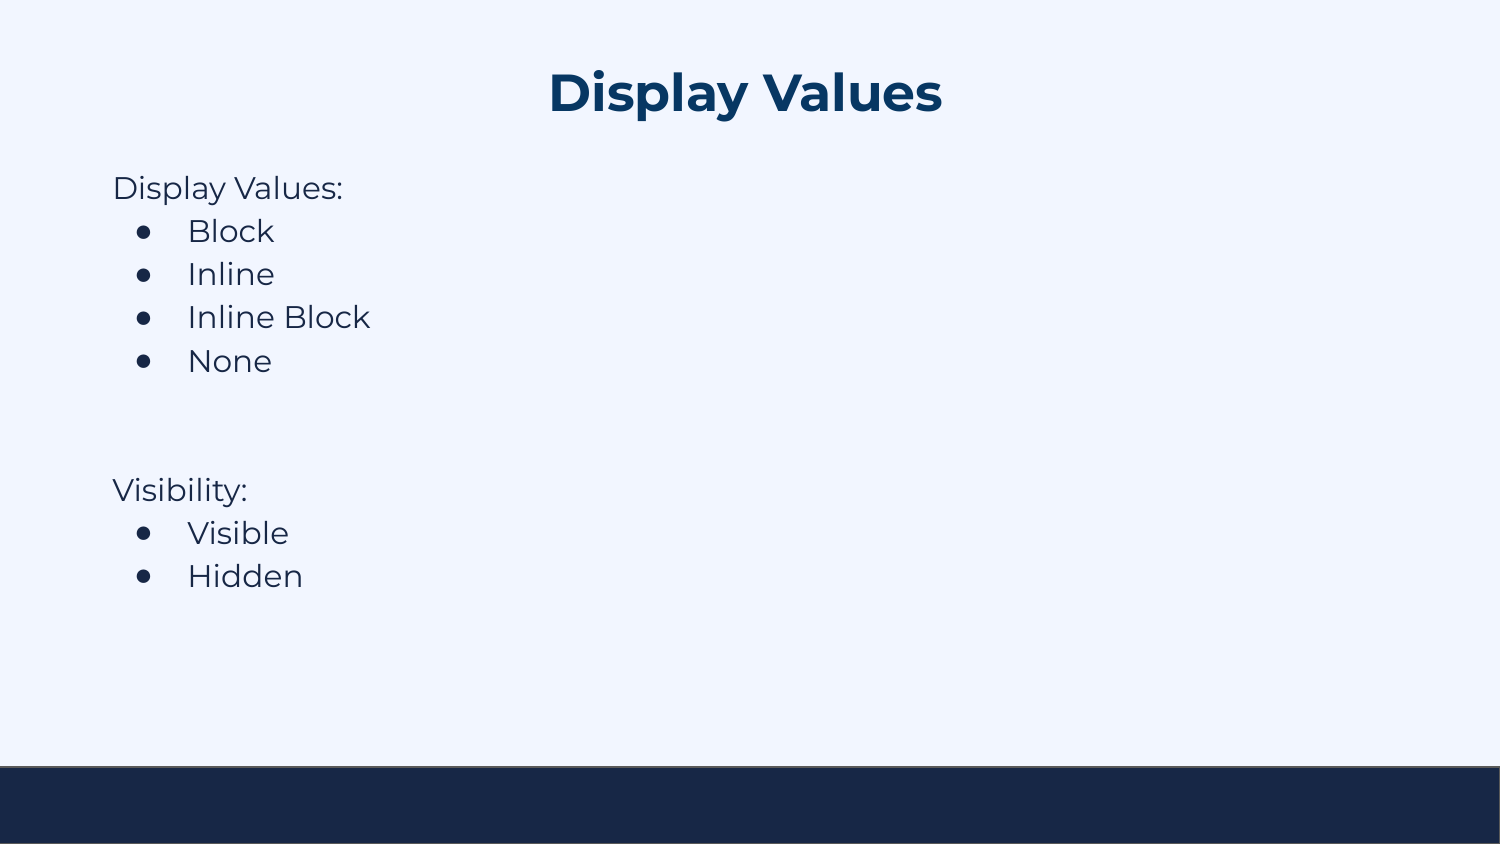

# Display Values
Display Values:
Block
Inline
Inline Block
None

Visibility:
Visible
Hidden